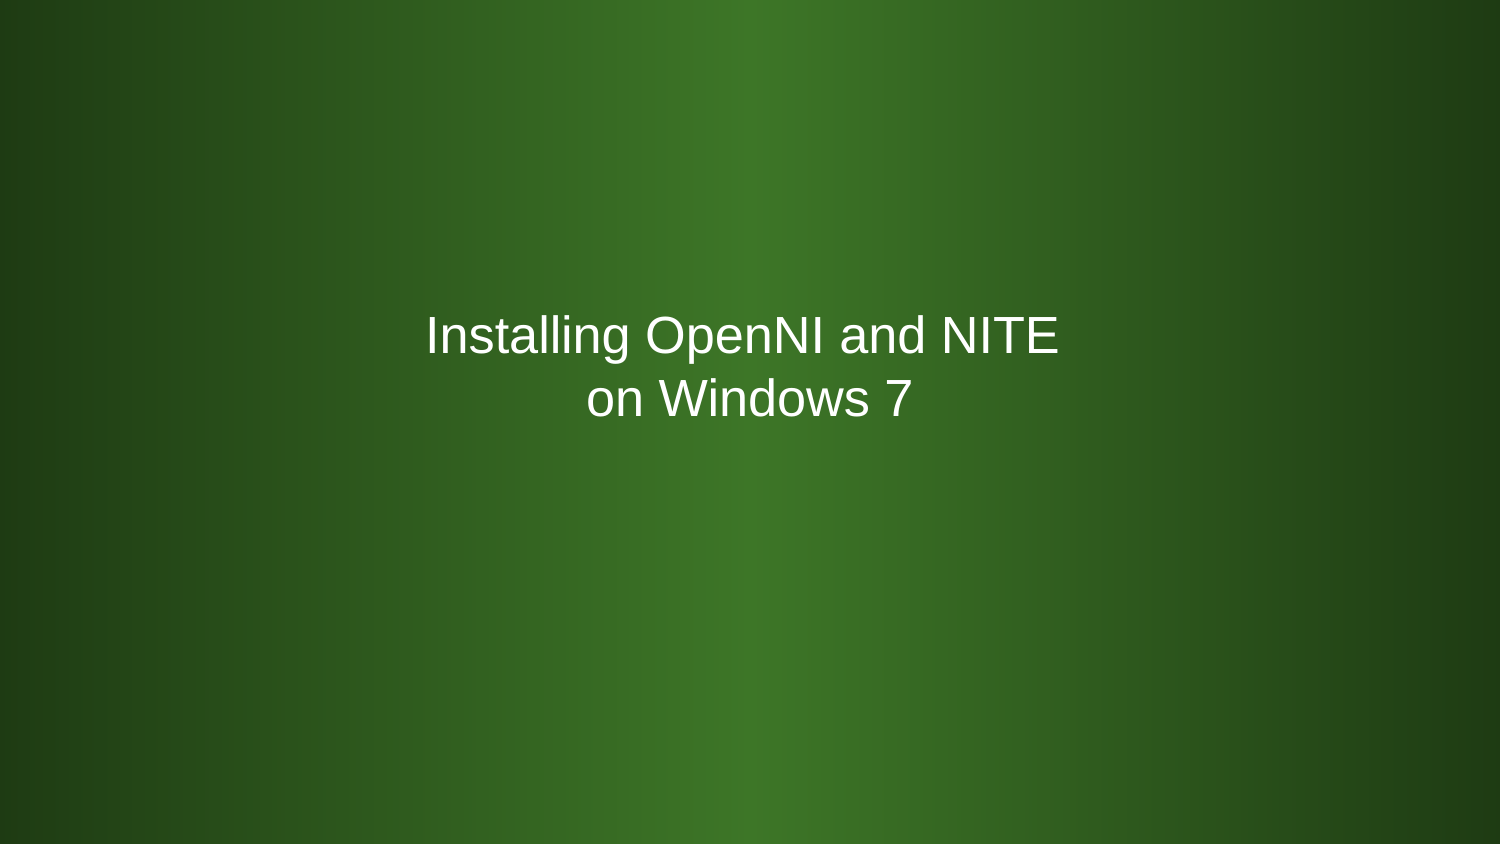

# Installing OpenNI and NITE on Windows 7